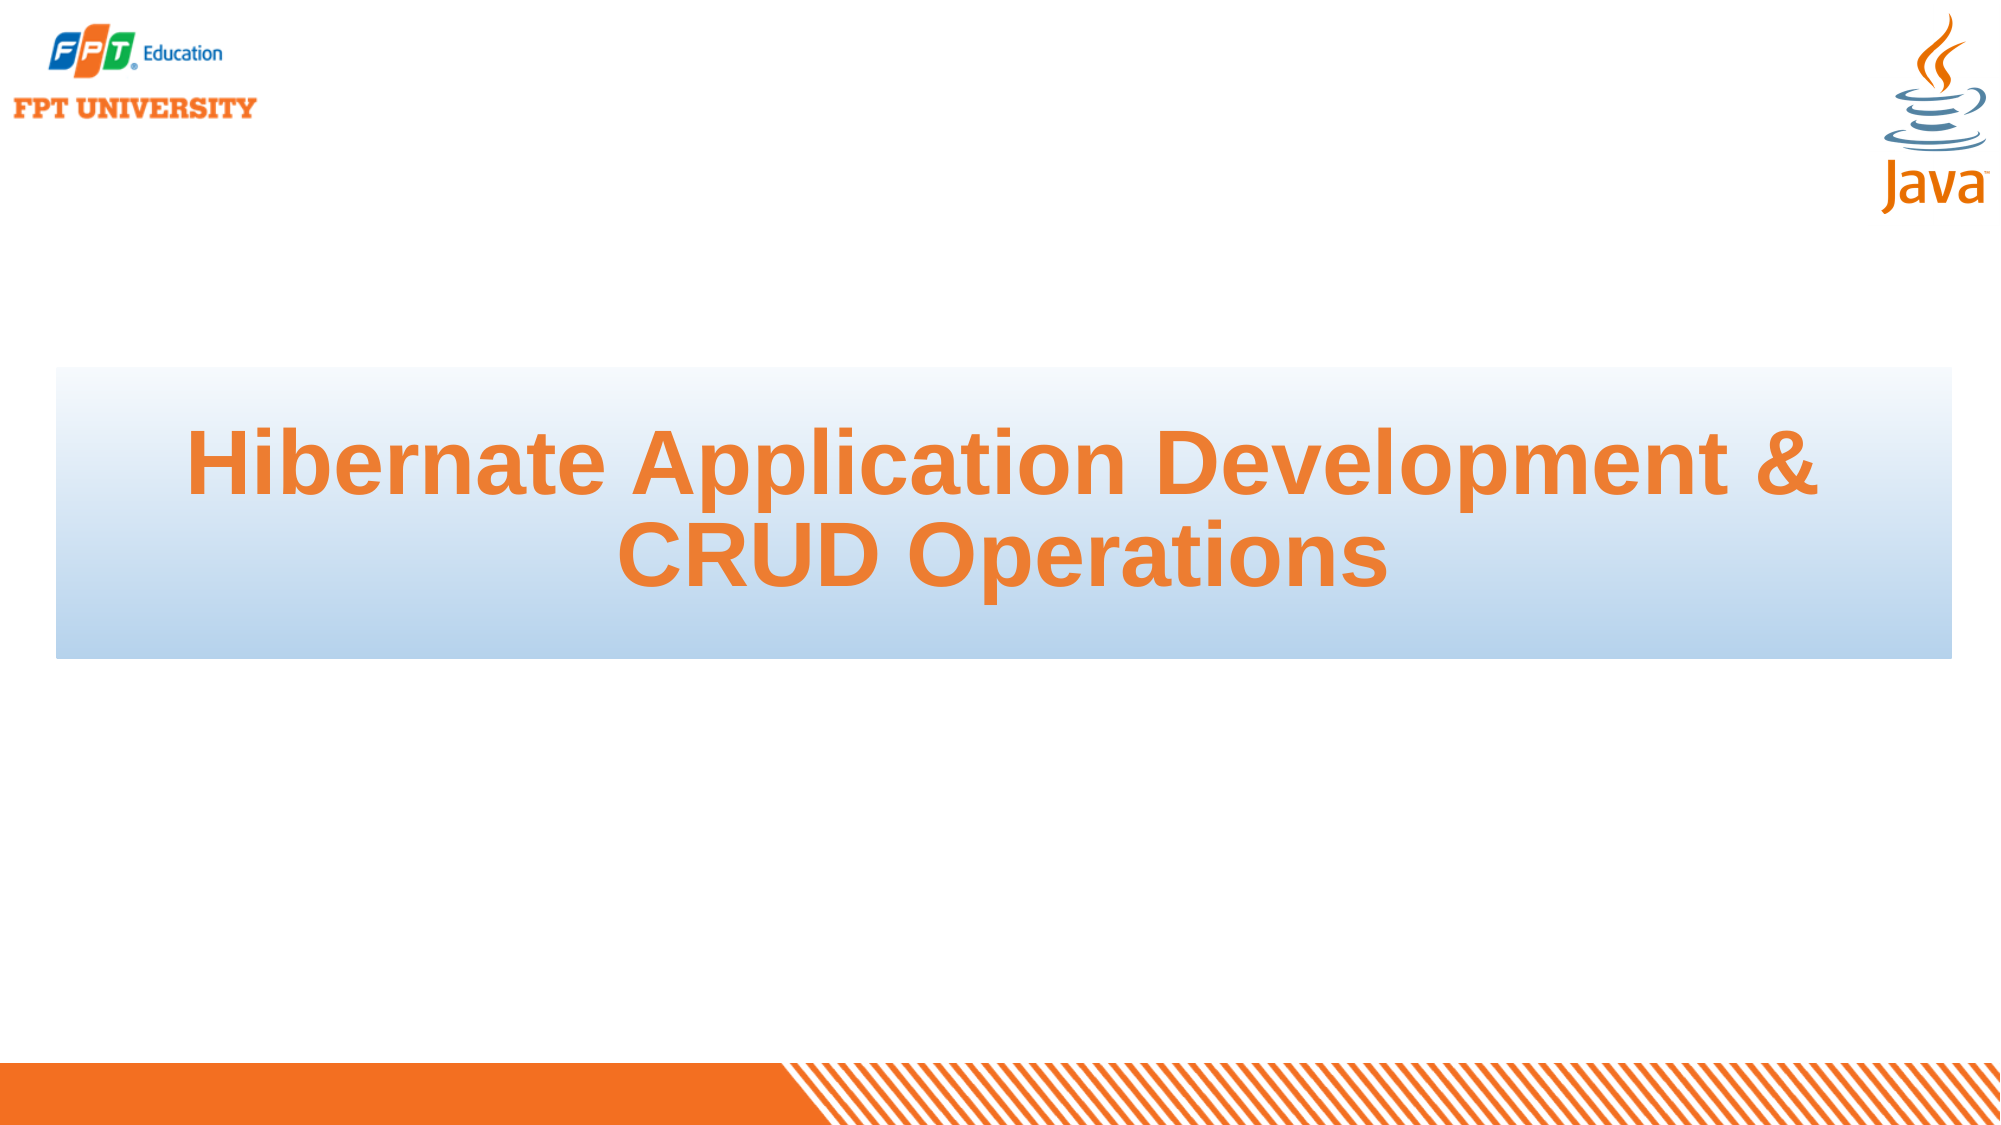

# Hibernate Application Development & CRUD Operations